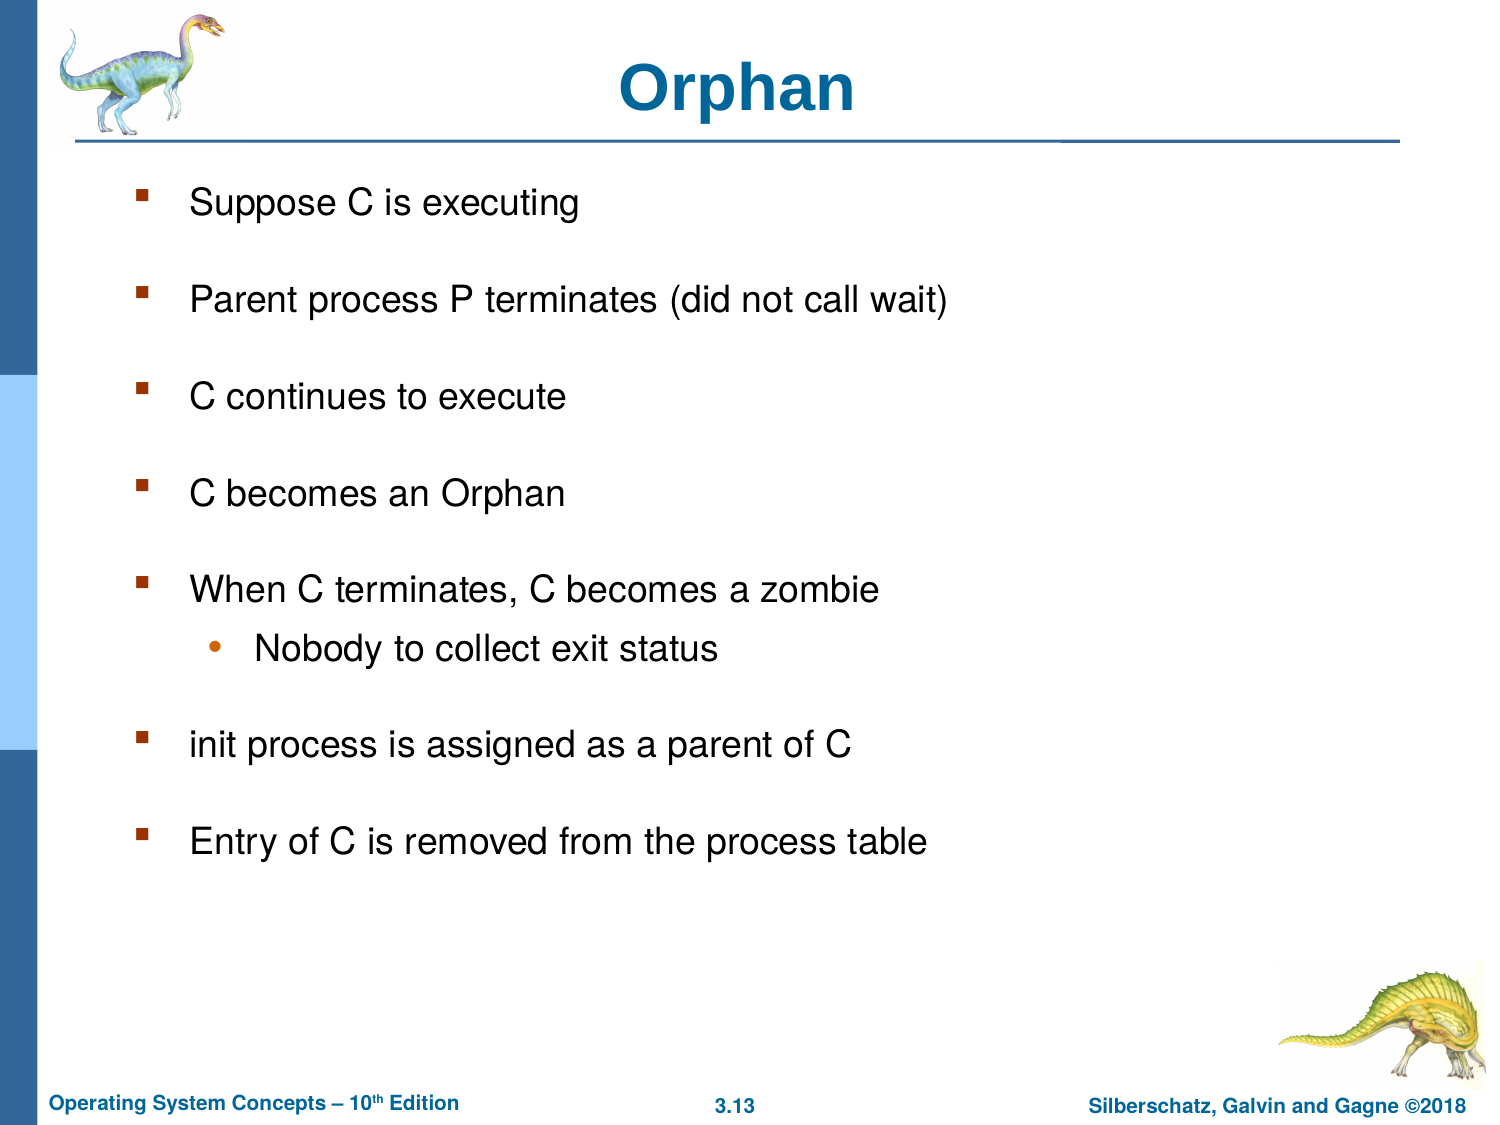

# Orphan
Suppose C is executing

Parent process P terminates (did not call wait)

C continues to execute

C becomes an Orphan

When C terminates, C becomes a zombie
Nobody to collect exit status

init process is assigned as a parent of C

Entry of C is removed from the process table